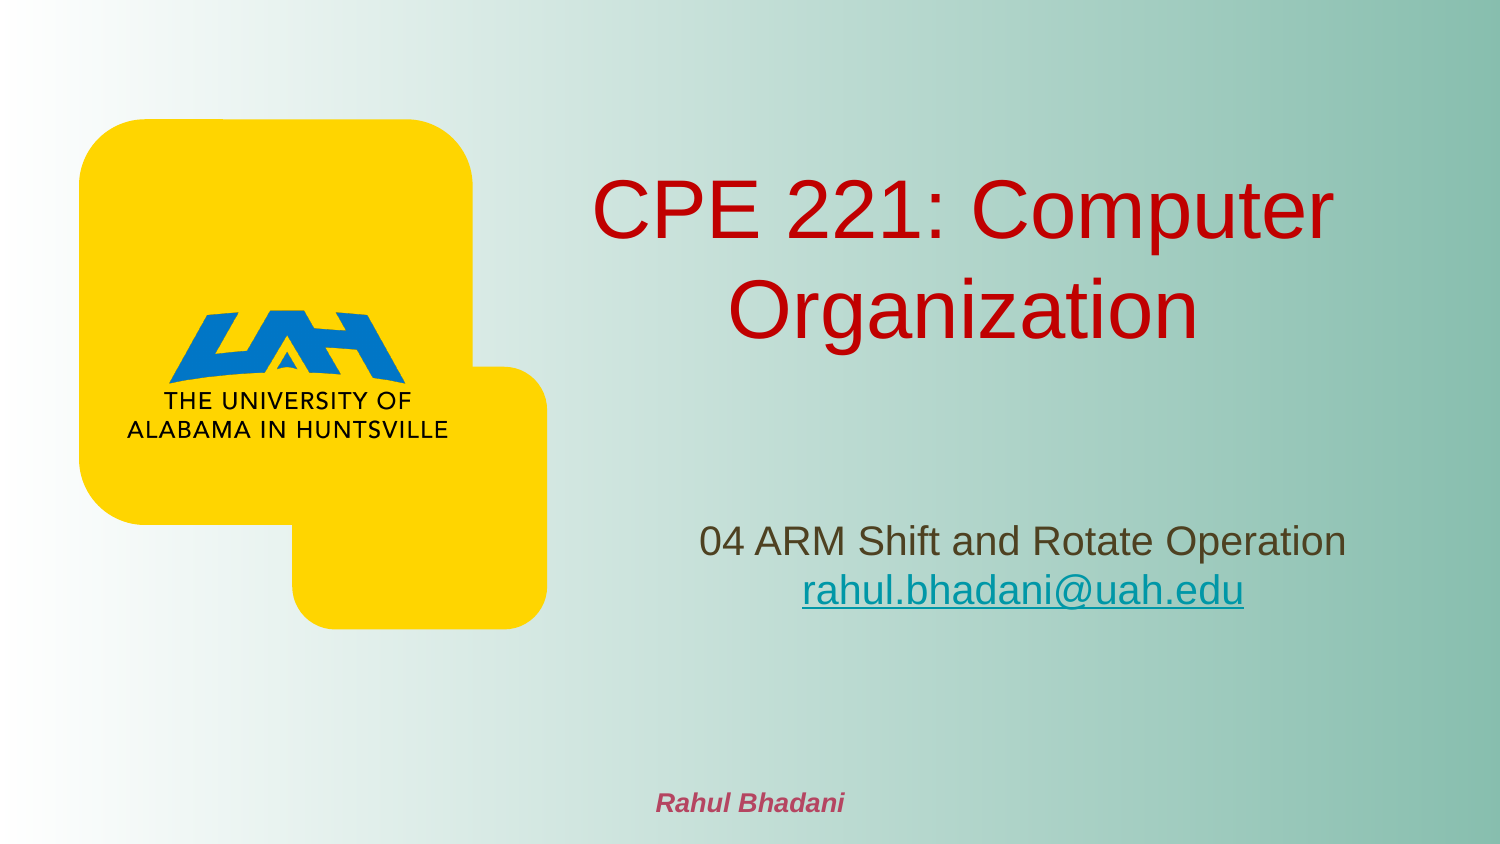

# CPE 221: Computer Organization
04 ARM Shift and Rotate Operation
rahul.bhadani@uah.edu